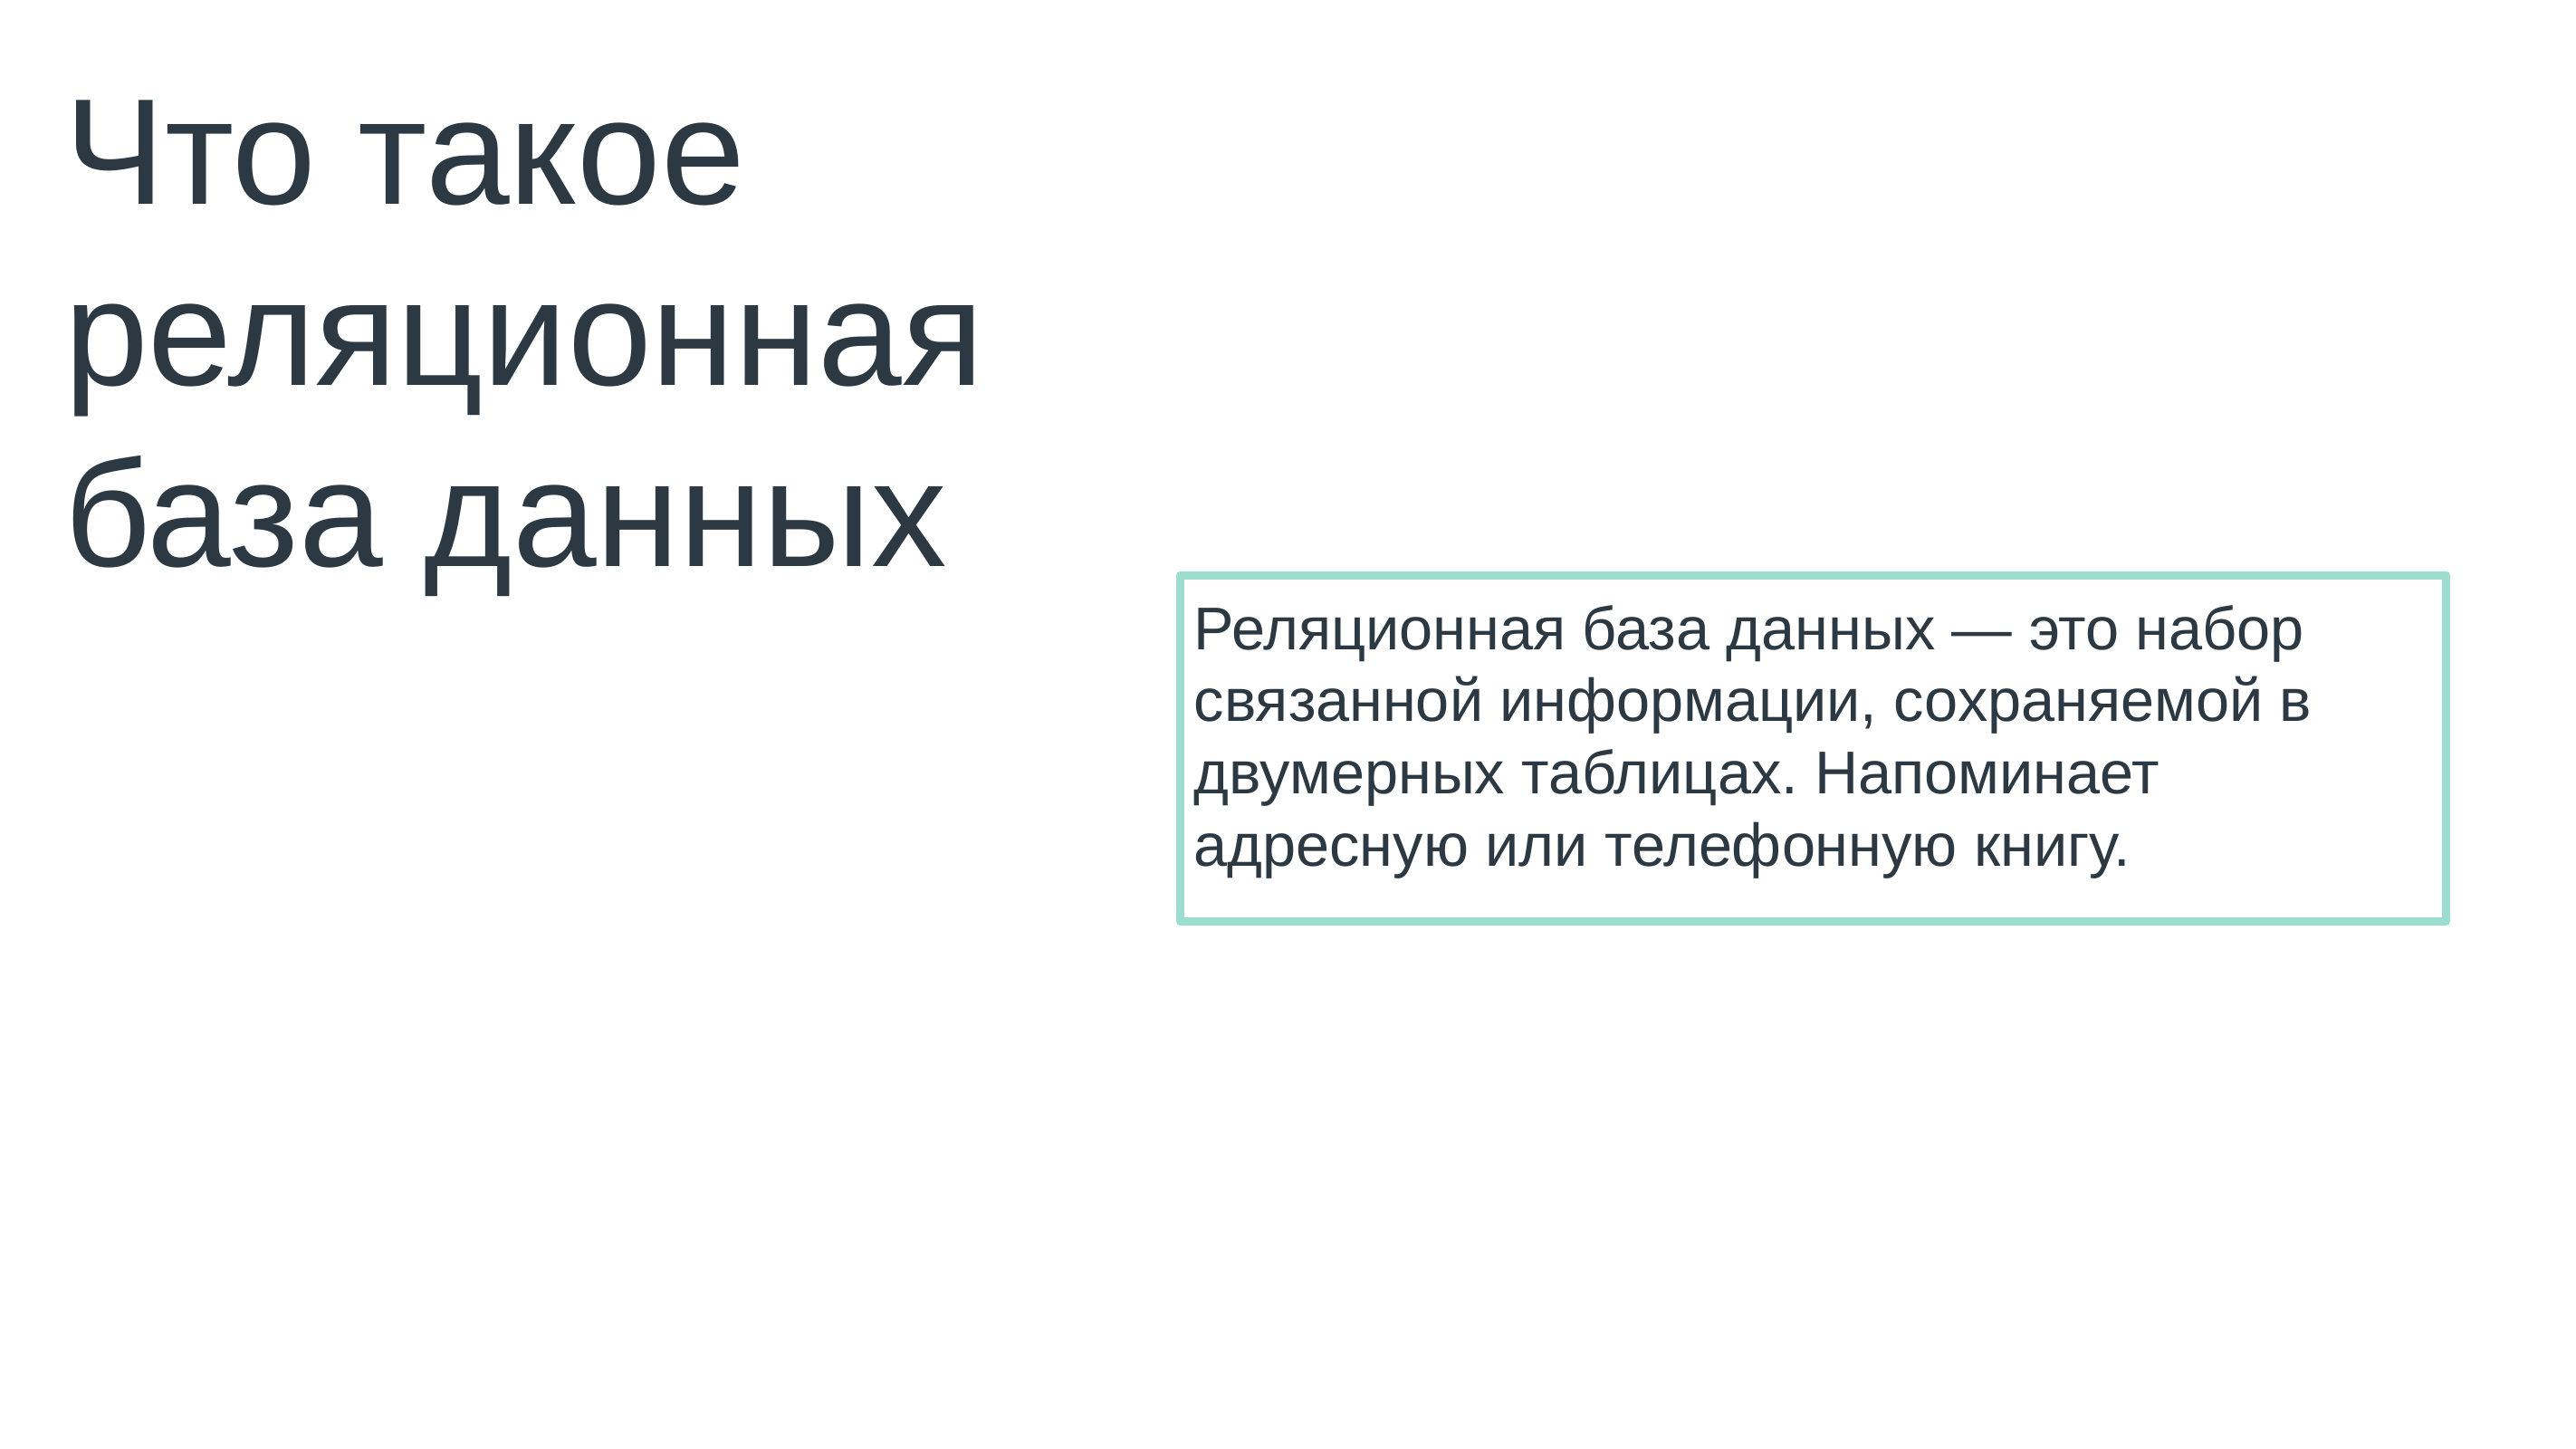

Что такое реляционная база данных
Реляционная база данных — это набор связанной информации, сохраняемой в двумерных таблицах. Напоминает адресную или телефонную книгу.